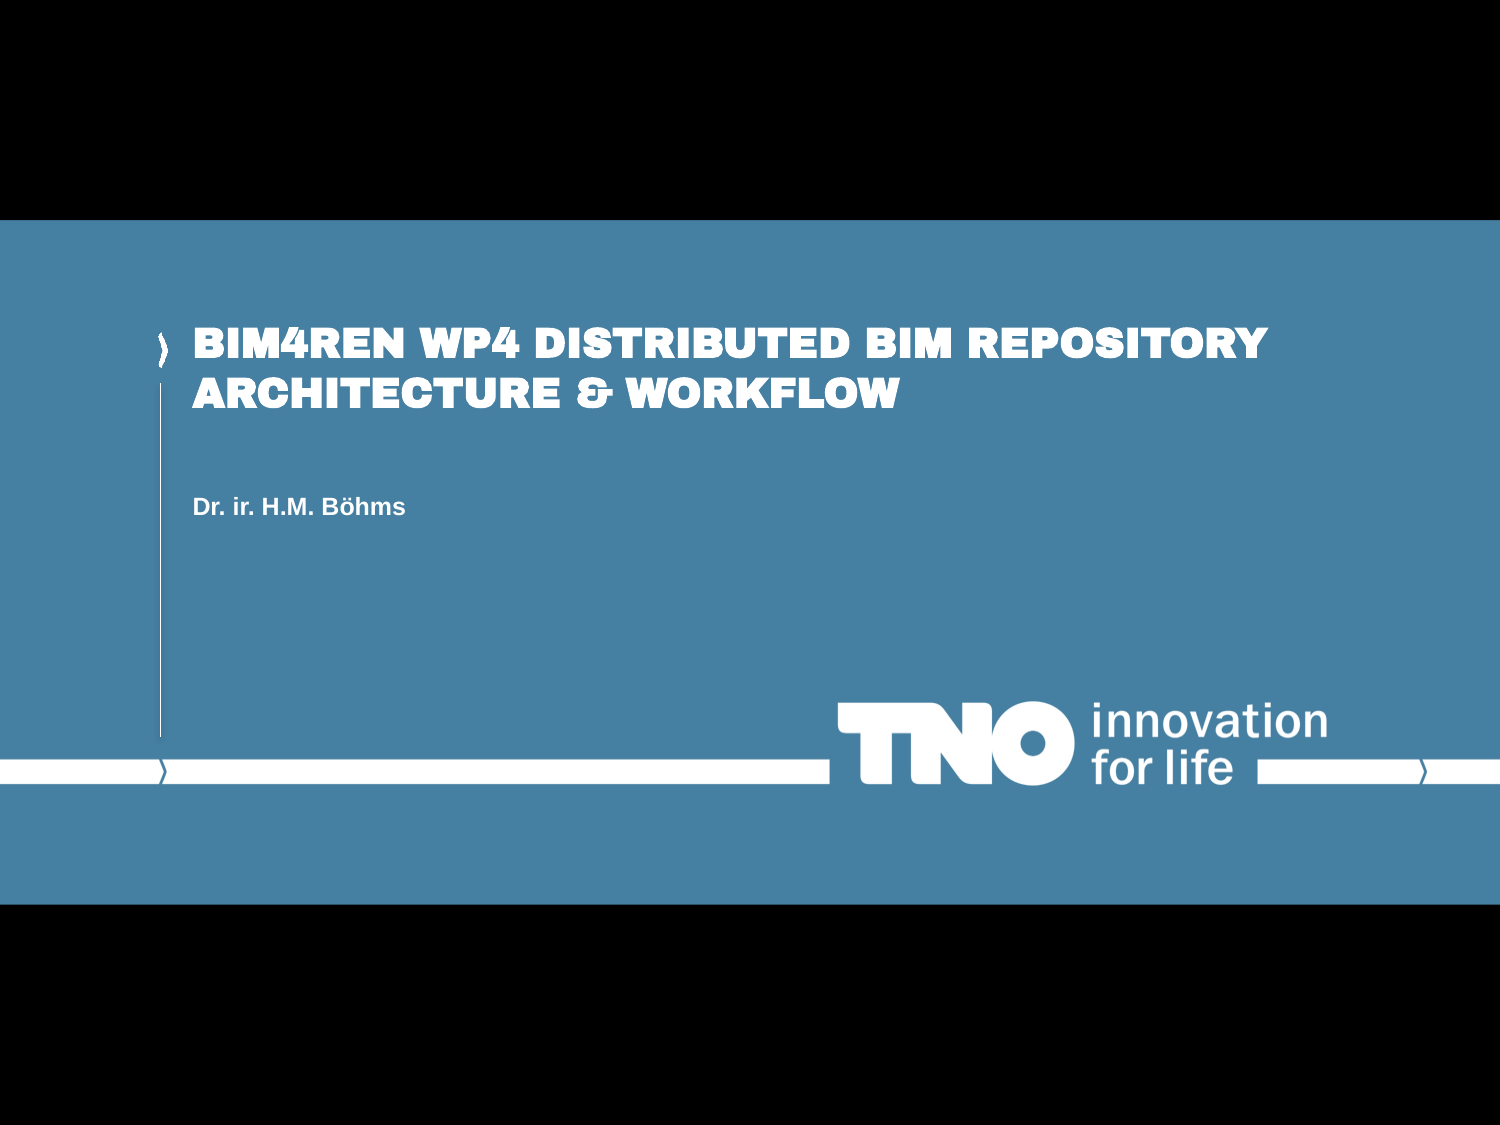

# BIM4REN WP4 Distributed BIM Repository Architecture & Workflow Dr. ir. H.M. Böhms